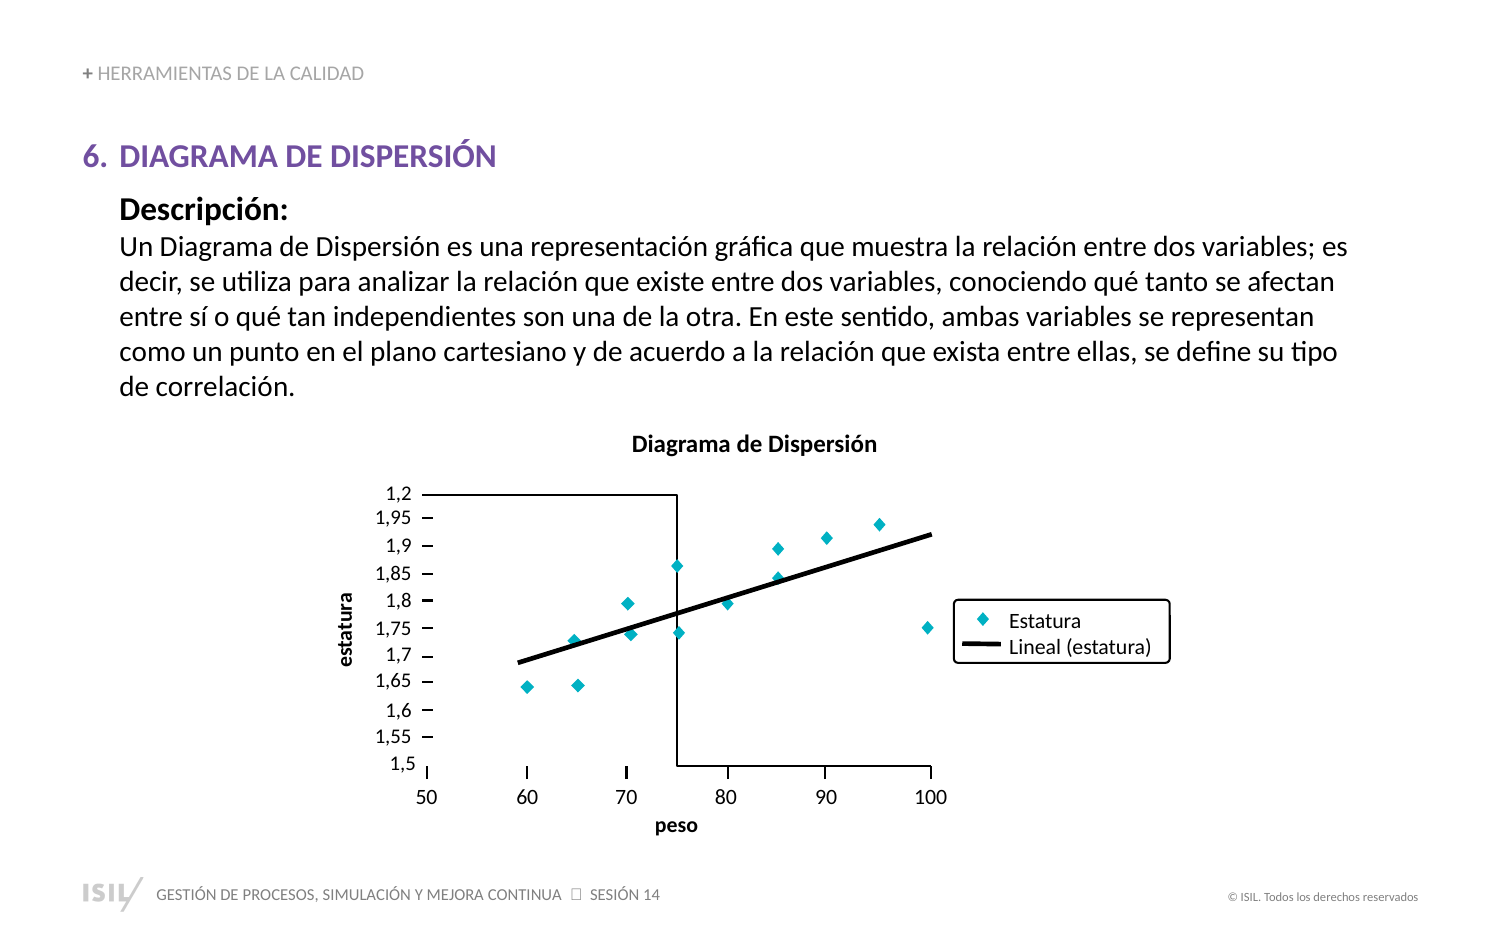

+ HERRAMIENTAS DE LA CALIDAD
DIAGRAMA DE DISPERSIÓN
Descripción:
Un Diagrama de Dispersión es una representación gráfica que muestra la relación entre dos variables; es decir, se utiliza para analizar la relación que existe entre dos variables, conociendo qué tanto se afectan entre sí o qué tan independientes son una de la otra. En este sentido, ambas variables se representan como un punto en el plano cartesiano y de acuerdo a la relación que exista entre ellas, se define su tipo de correlación.
Diagrama de Dispersión
1,2
1,95

1,9

1,85

1,8

Estatura
Lineal (estatura)

1,75
estatura

1,7
1,65

1,6
1,55
1,5
50
60
70
80
90
100
peso